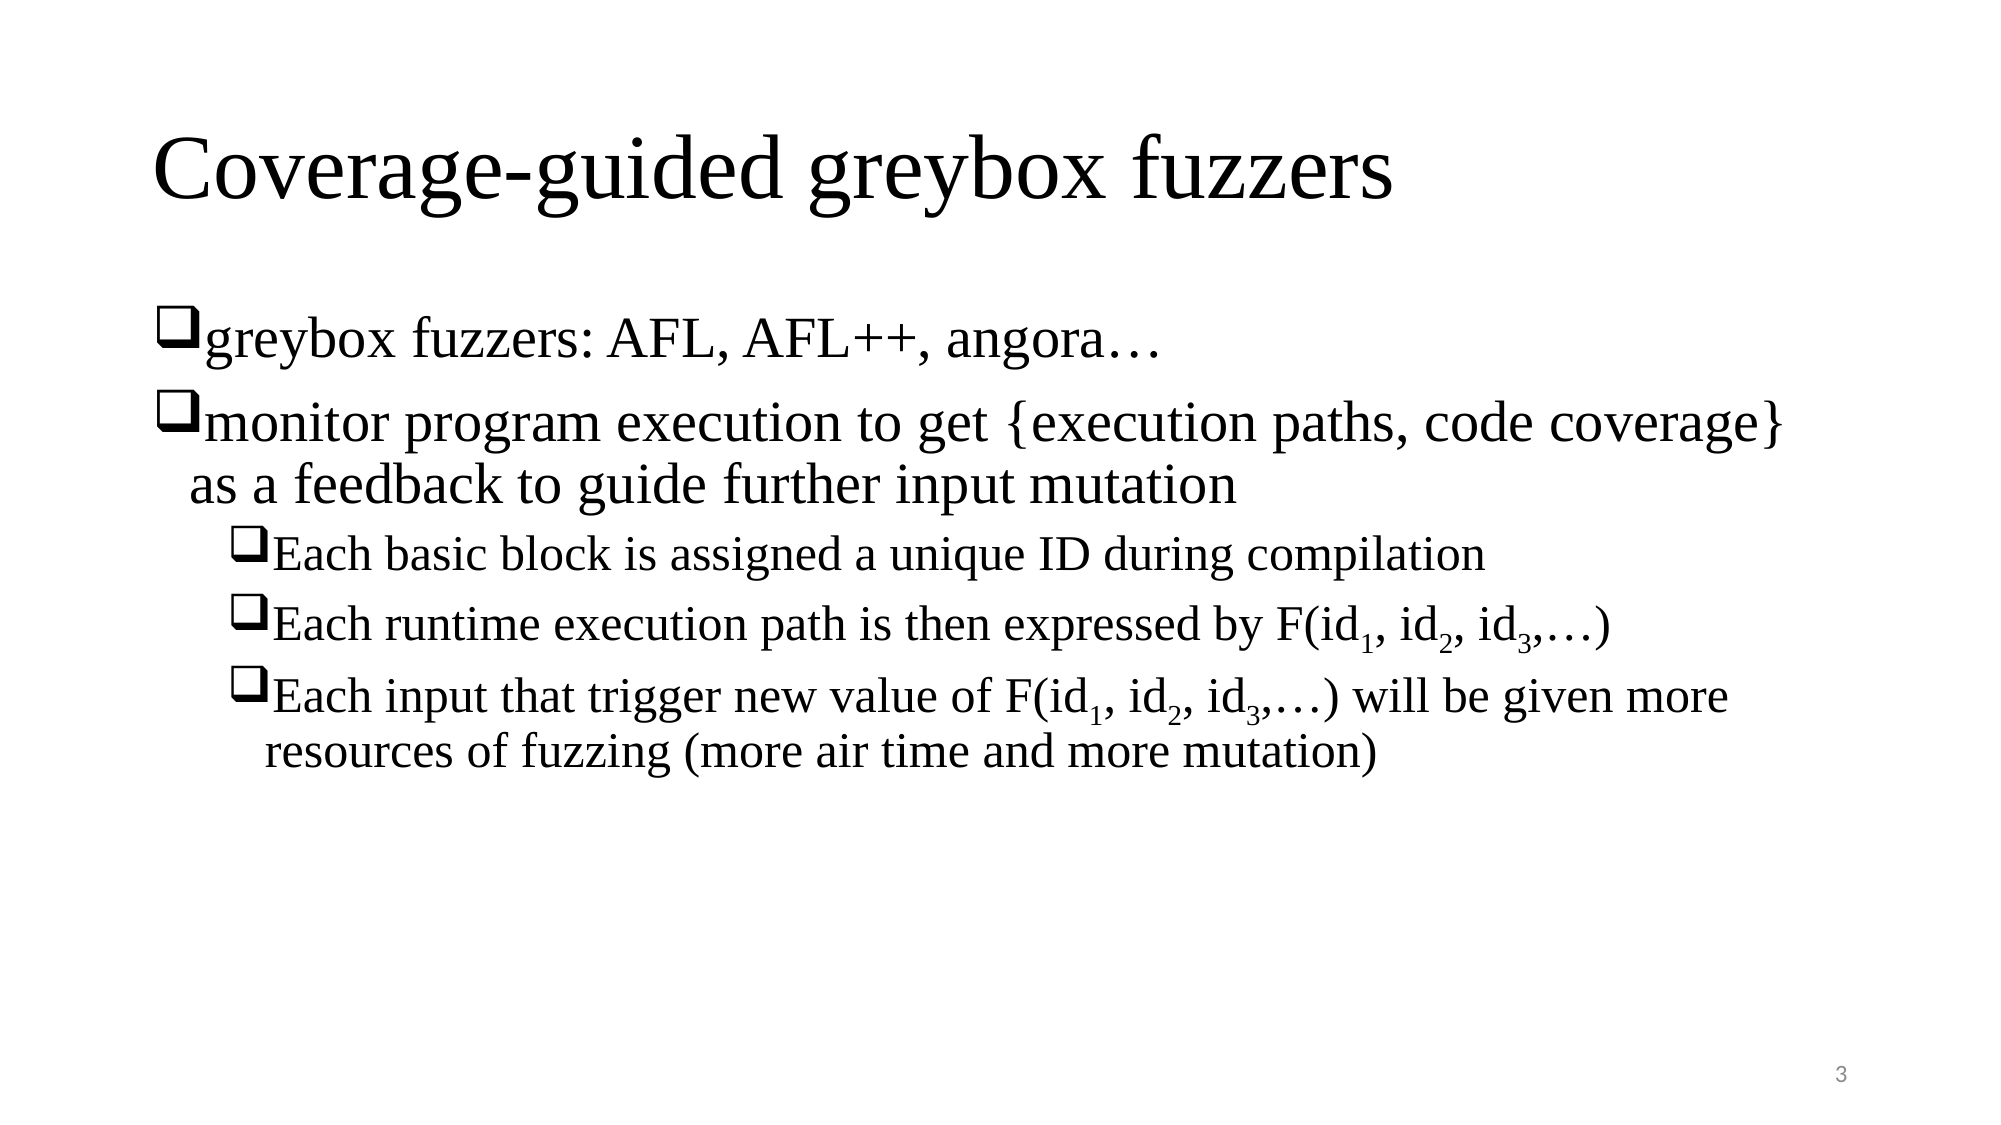

# Coverage-guided greybox fuzzers
greybox fuzzers: AFL, AFL++, angora…
monitor program execution to get {execution paths, code coverage} as a feedback to guide further input mutation
Each basic block is assigned a unique ID during compilation
Each runtime execution path is then expressed by F(id1, id2, id3,…)
Each input that trigger new value of F(id1, id2, id3,…) will be given more resources of fuzzing (more air time and more mutation)

3